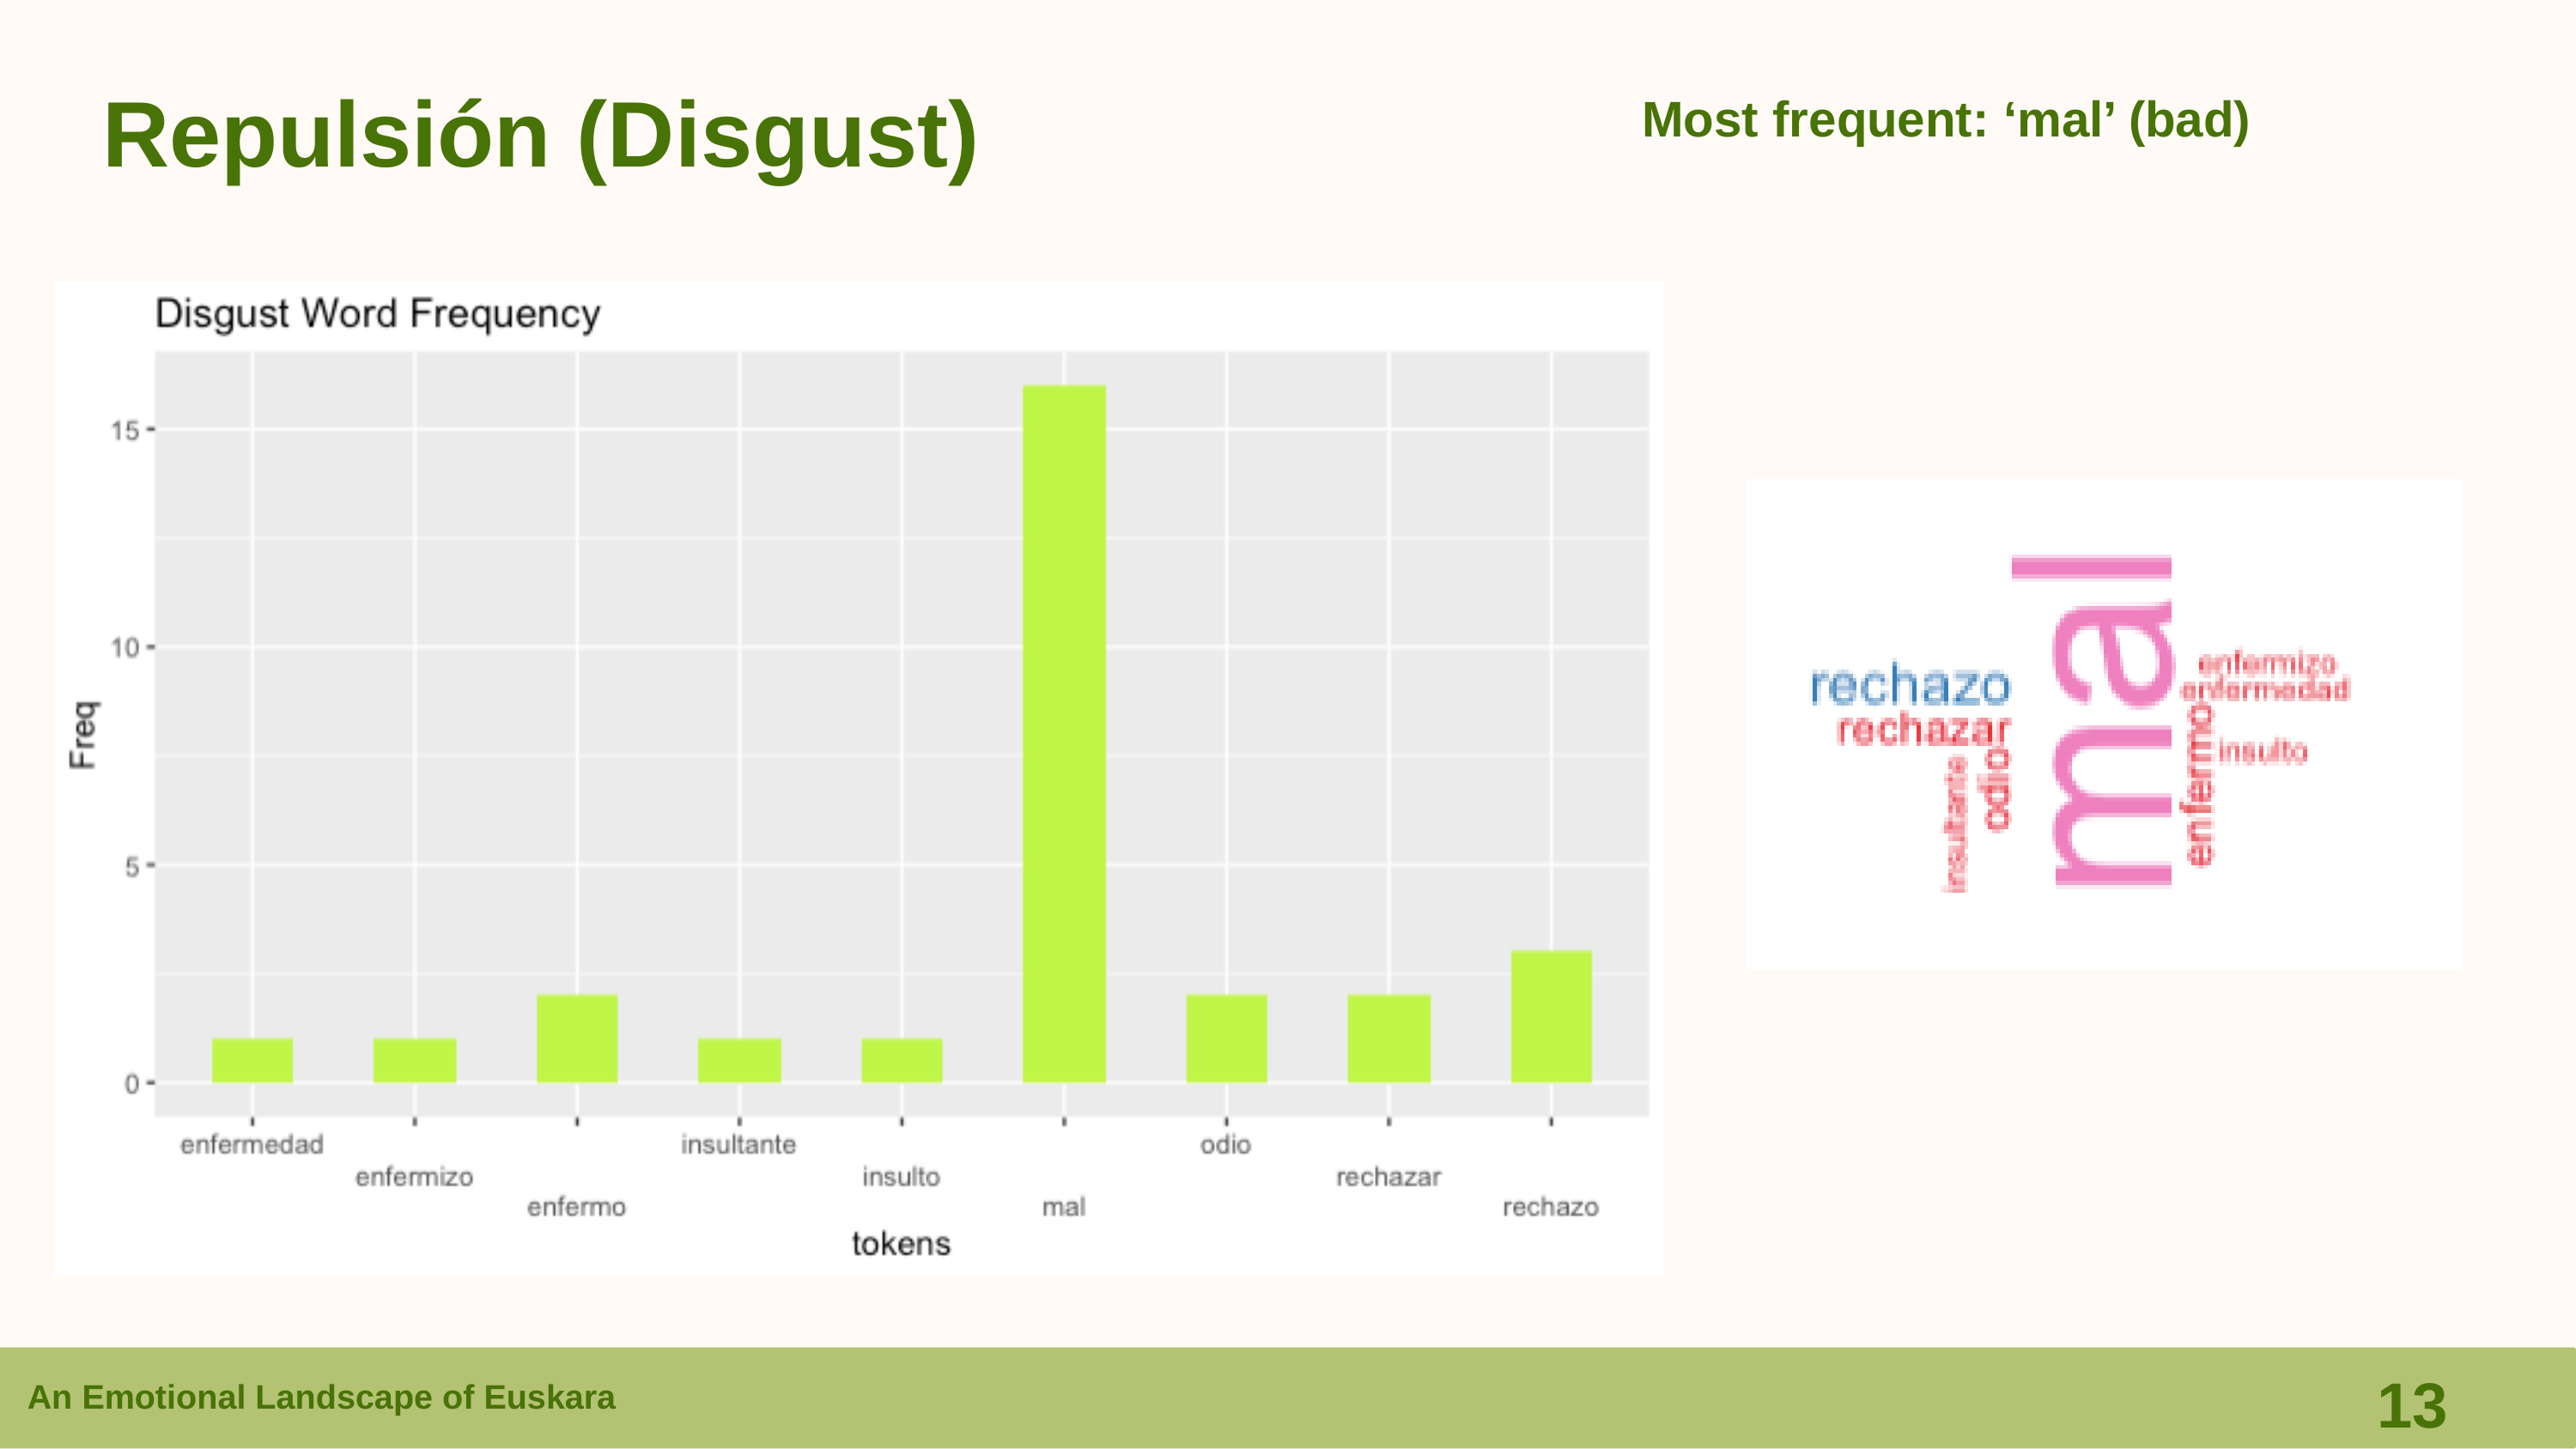

Repulsión (Disgust)
Most frequent: ‘mal’ (bad)

13
An Emotional Landscape of Euskara